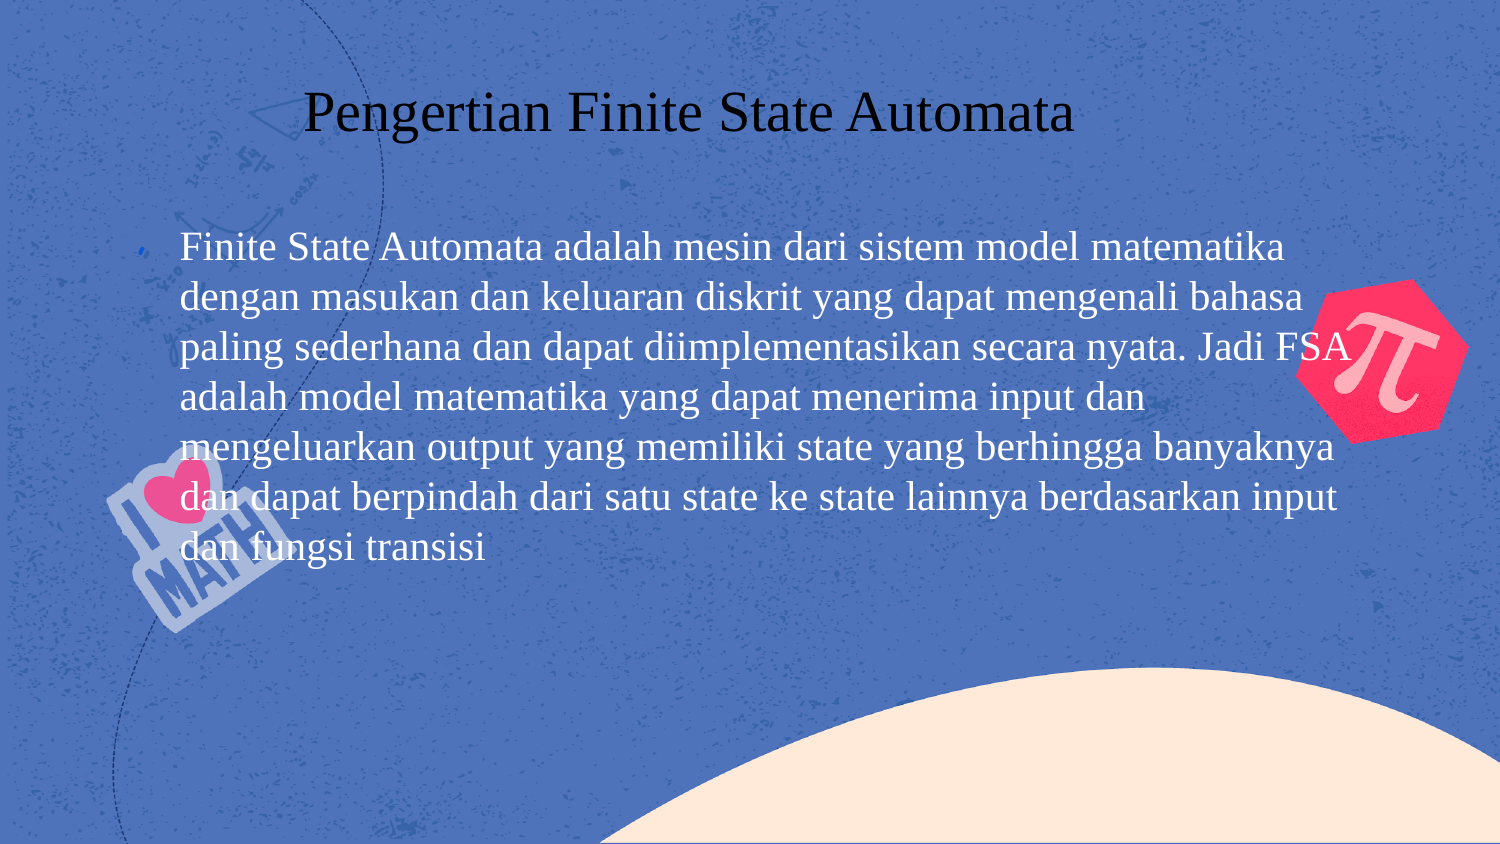

Pengertian Finite State Automata
# Finite State Automata adalah mesin dari sistem model matematika dengan masukan dan keluaran diskrit yang dapat mengenali bahasa paling sederhana dan dapat diimplementasikan secara nyata. Jadi FSA adalah model matematika yang dapat menerima input dan mengeluarkan output yang memiliki state yang berhingga banyaknya dan dapat berpindah dari satu state ke state lainnya berdasarkan input dan fungsi transisi